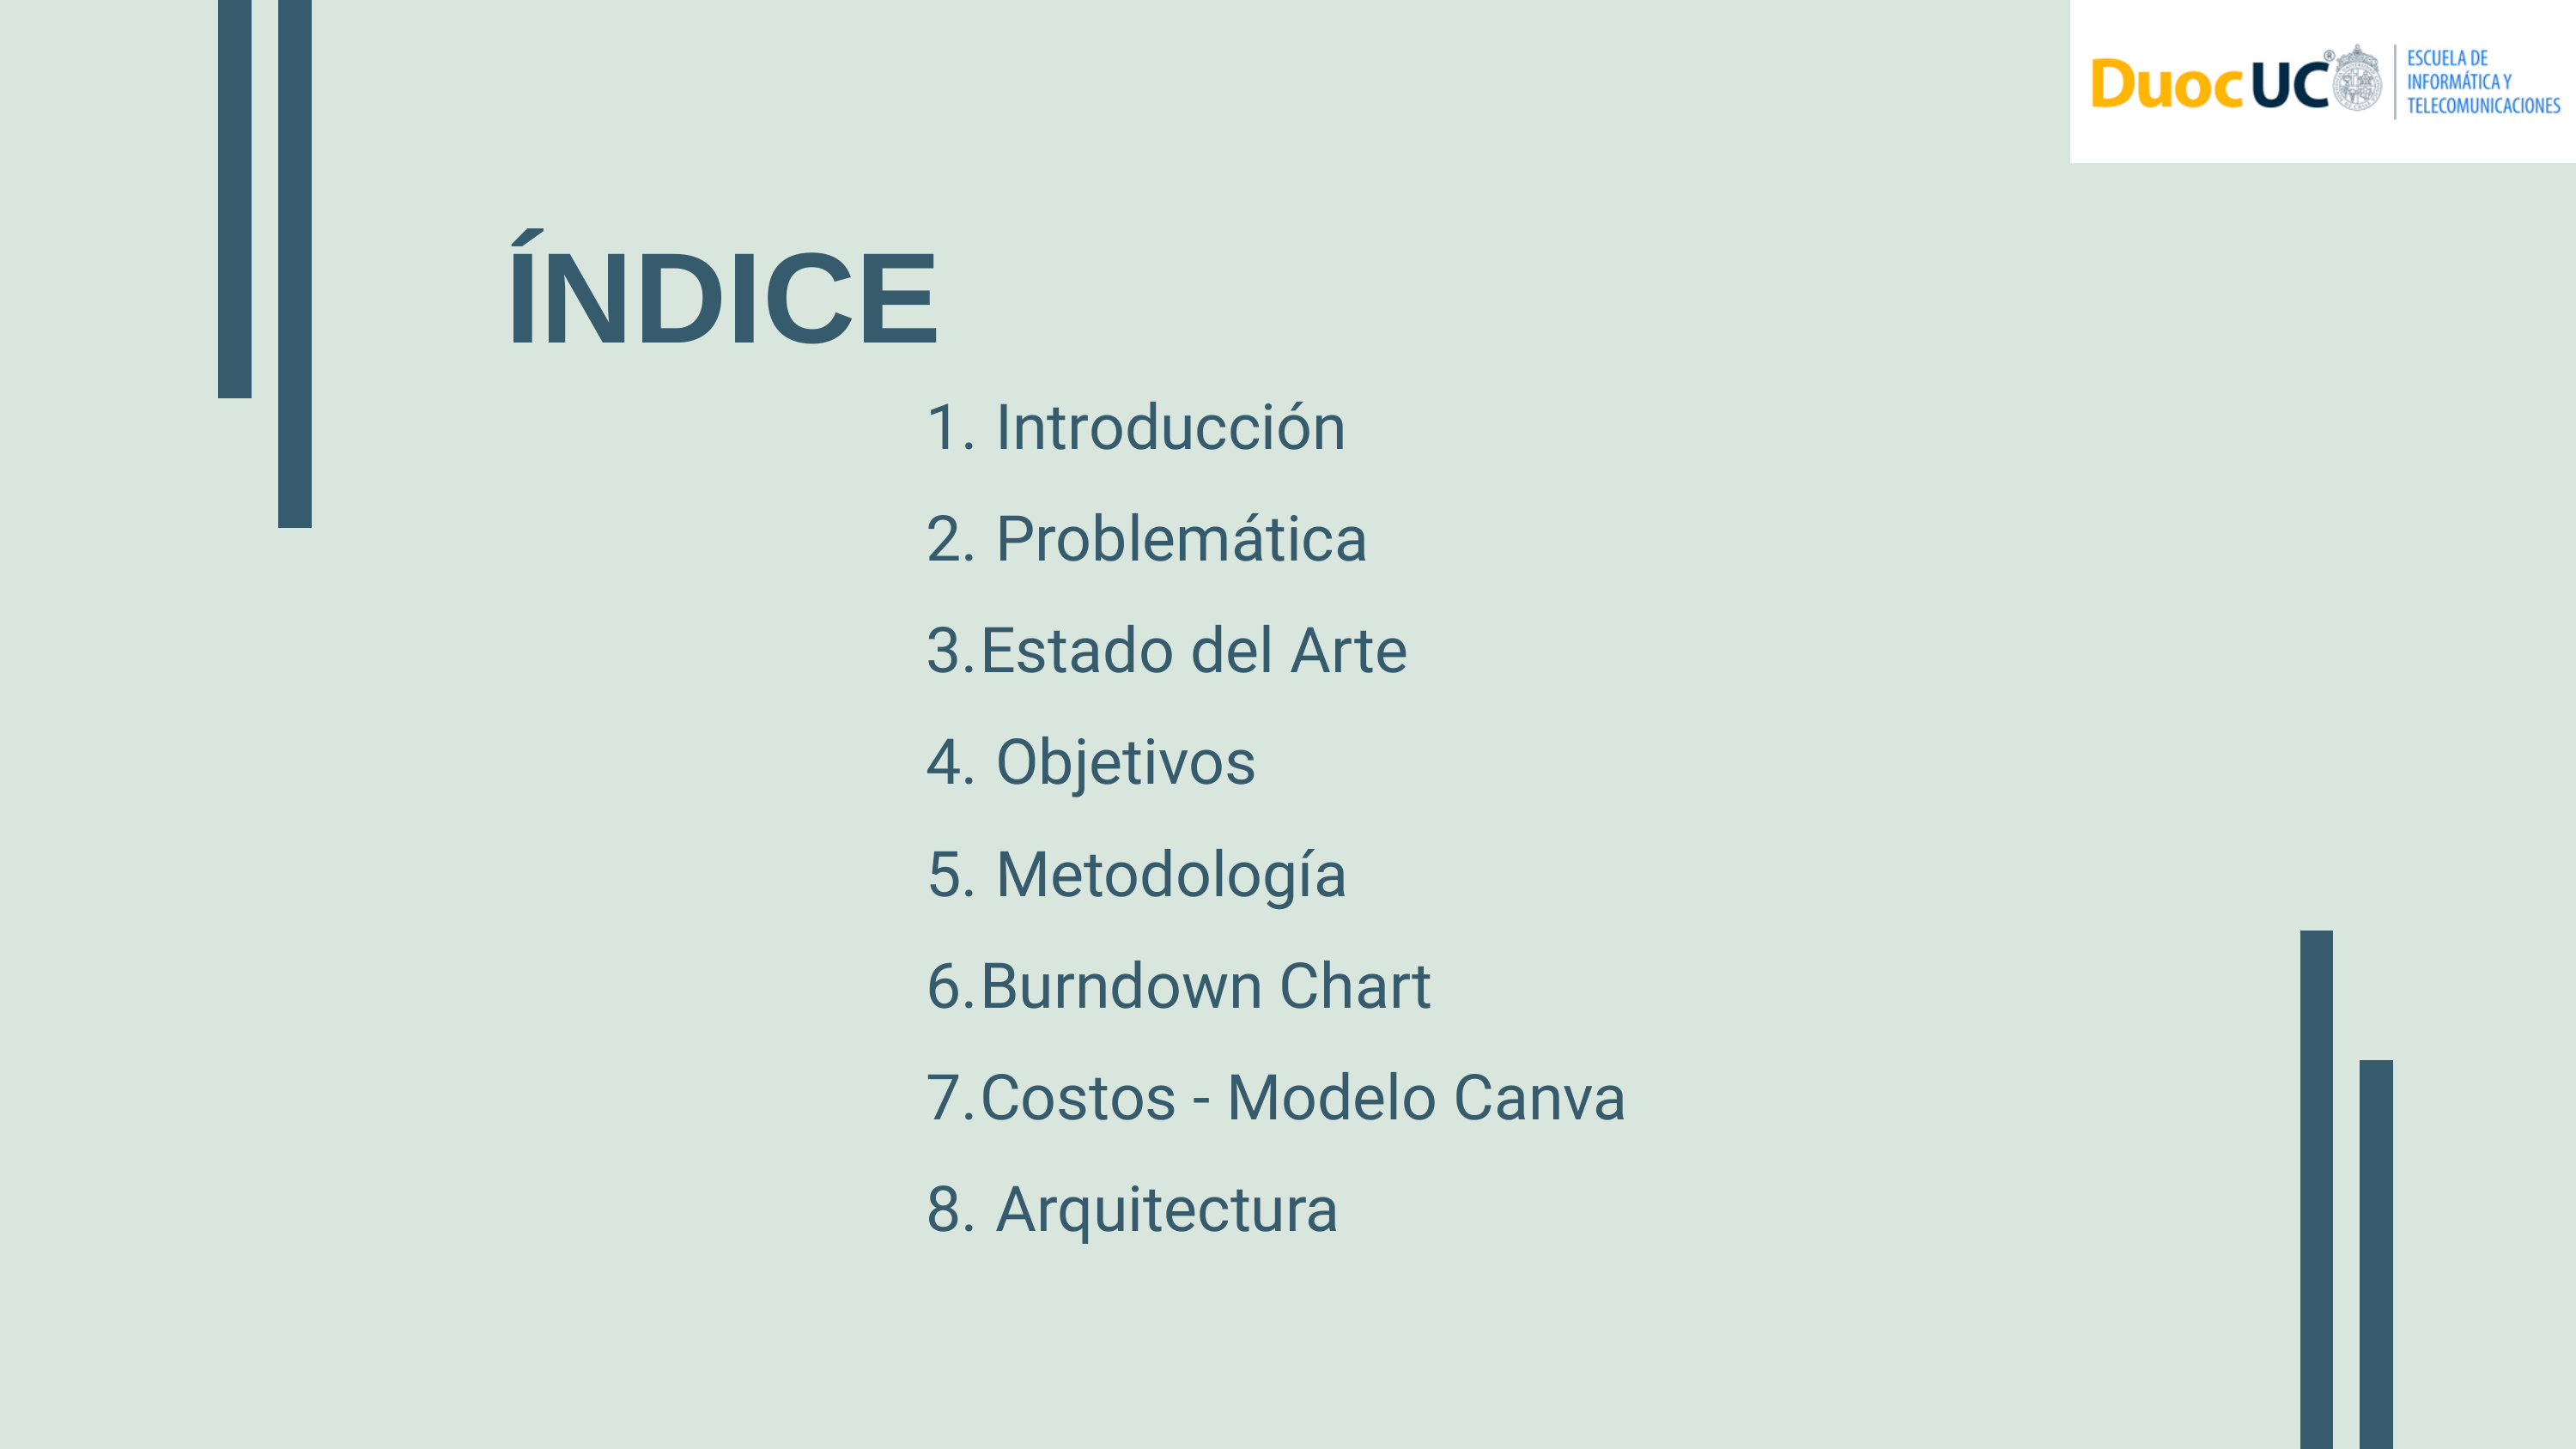

ÍNDICE
 Introducción
 Problemática
Estado del Arte
 Objetivos
 Metodología
Burndown Chart
Costos - Modelo Canva
 Arquitectura